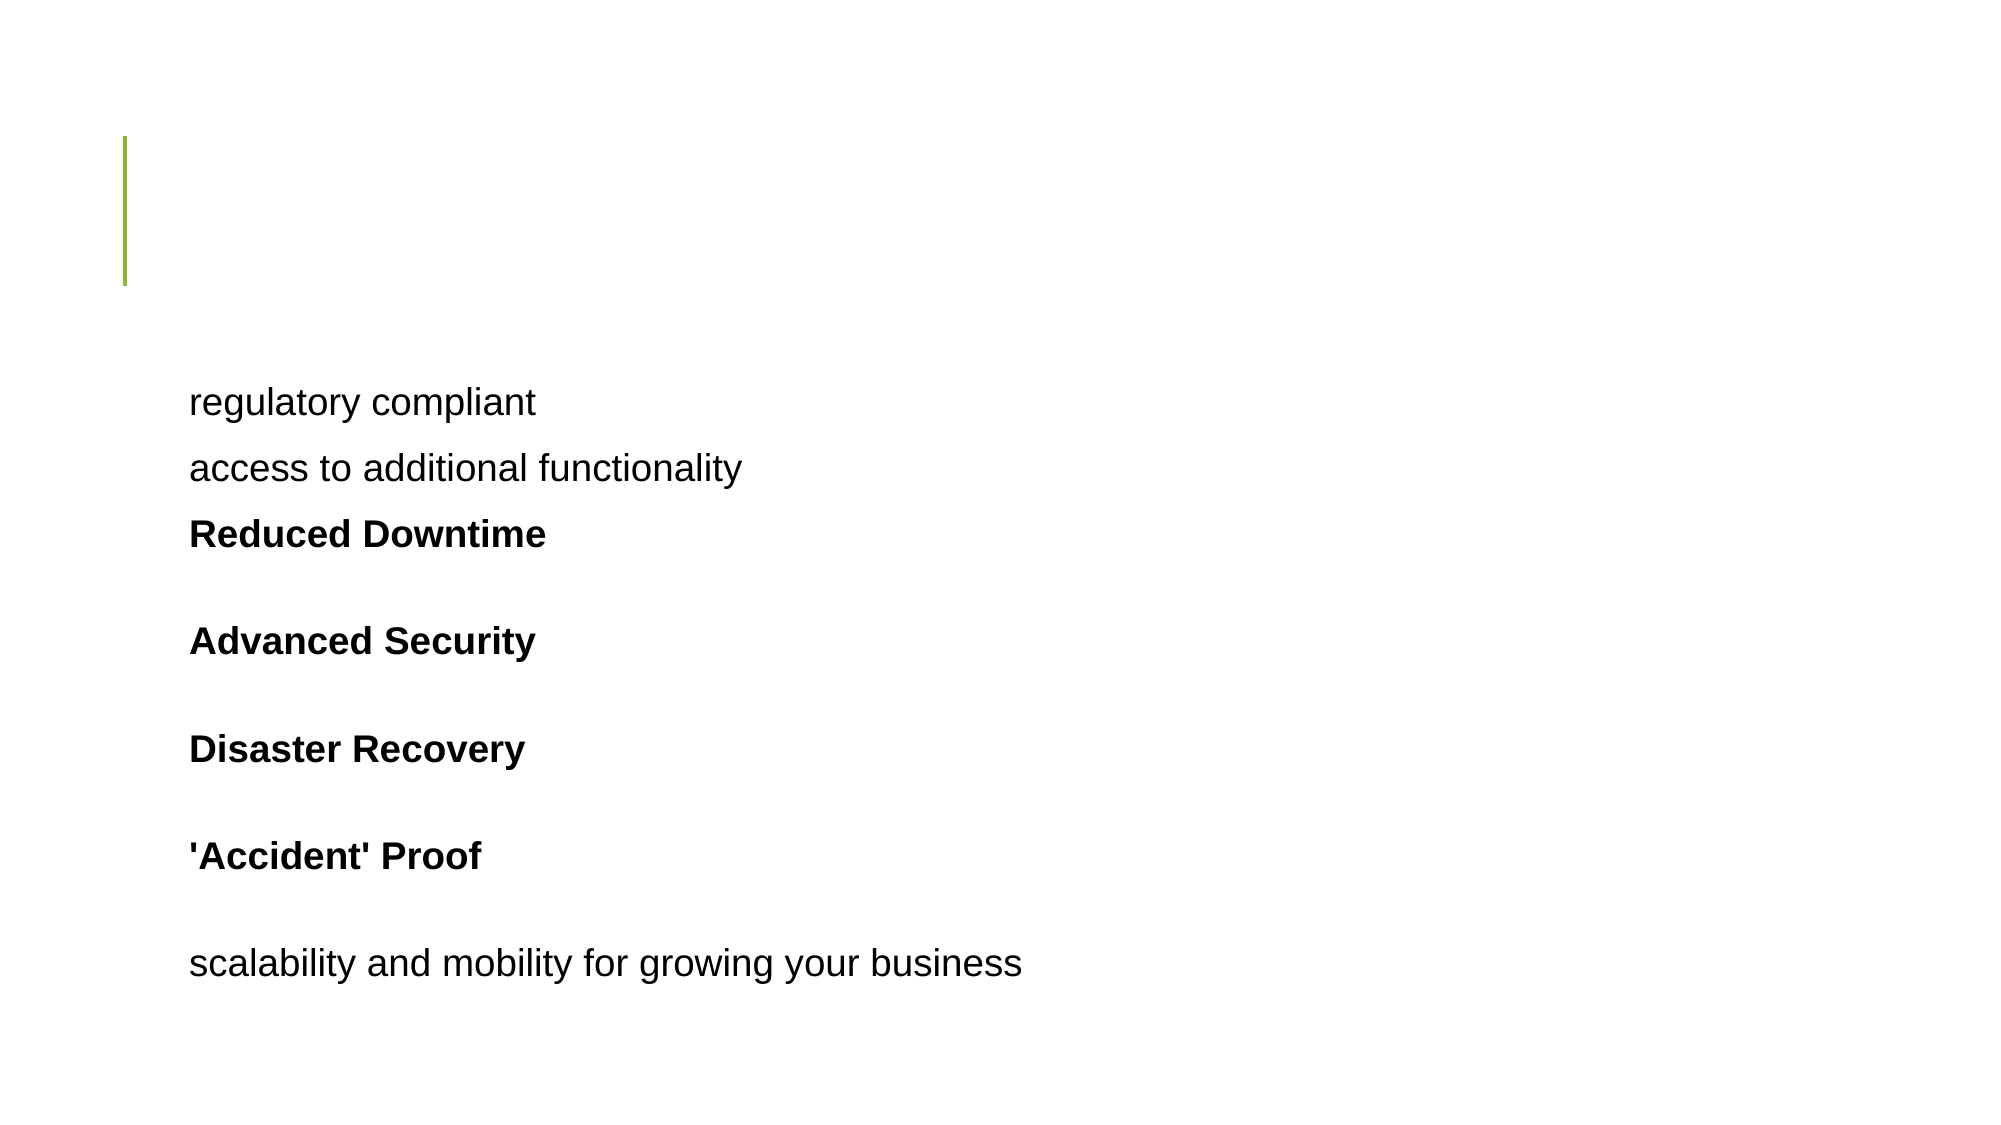

#
regulatory compliant
access to additional functionality
Reduced Downtime
Advanced Security
Disaster Recovery
'Accident' Proof
scalability and mobility for growing your business